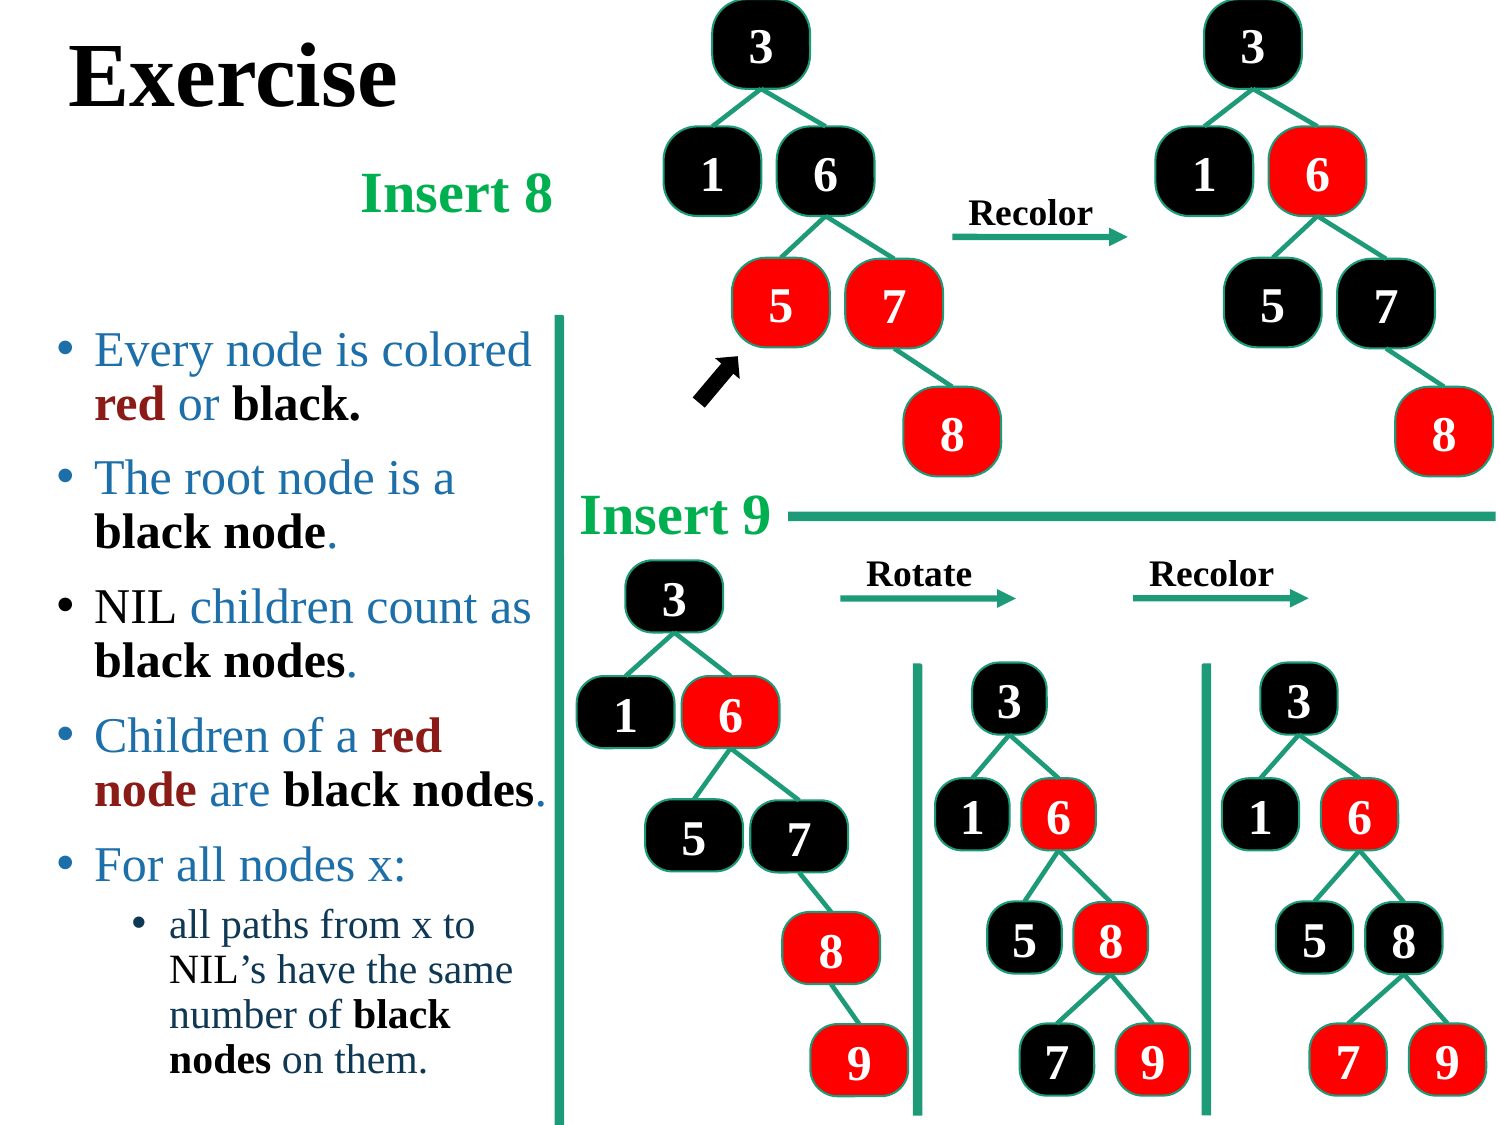

3
3
# Exercise
6
6
1
1
Insert 8
Recolor
5
5
7
7
Every node is colored red or black.
The root node is a black node.
NIL children count as black nodes.
Children of a red node are black nodes.
For all nodes x:
all paths from x to NIL’s have the same number of black nodes on them.

8
8
Insert 9

Recolor
Rotate
3
3
6
1
5
8
9
7
3
6
1
5
8
9
7

6
1
5
7
8
9